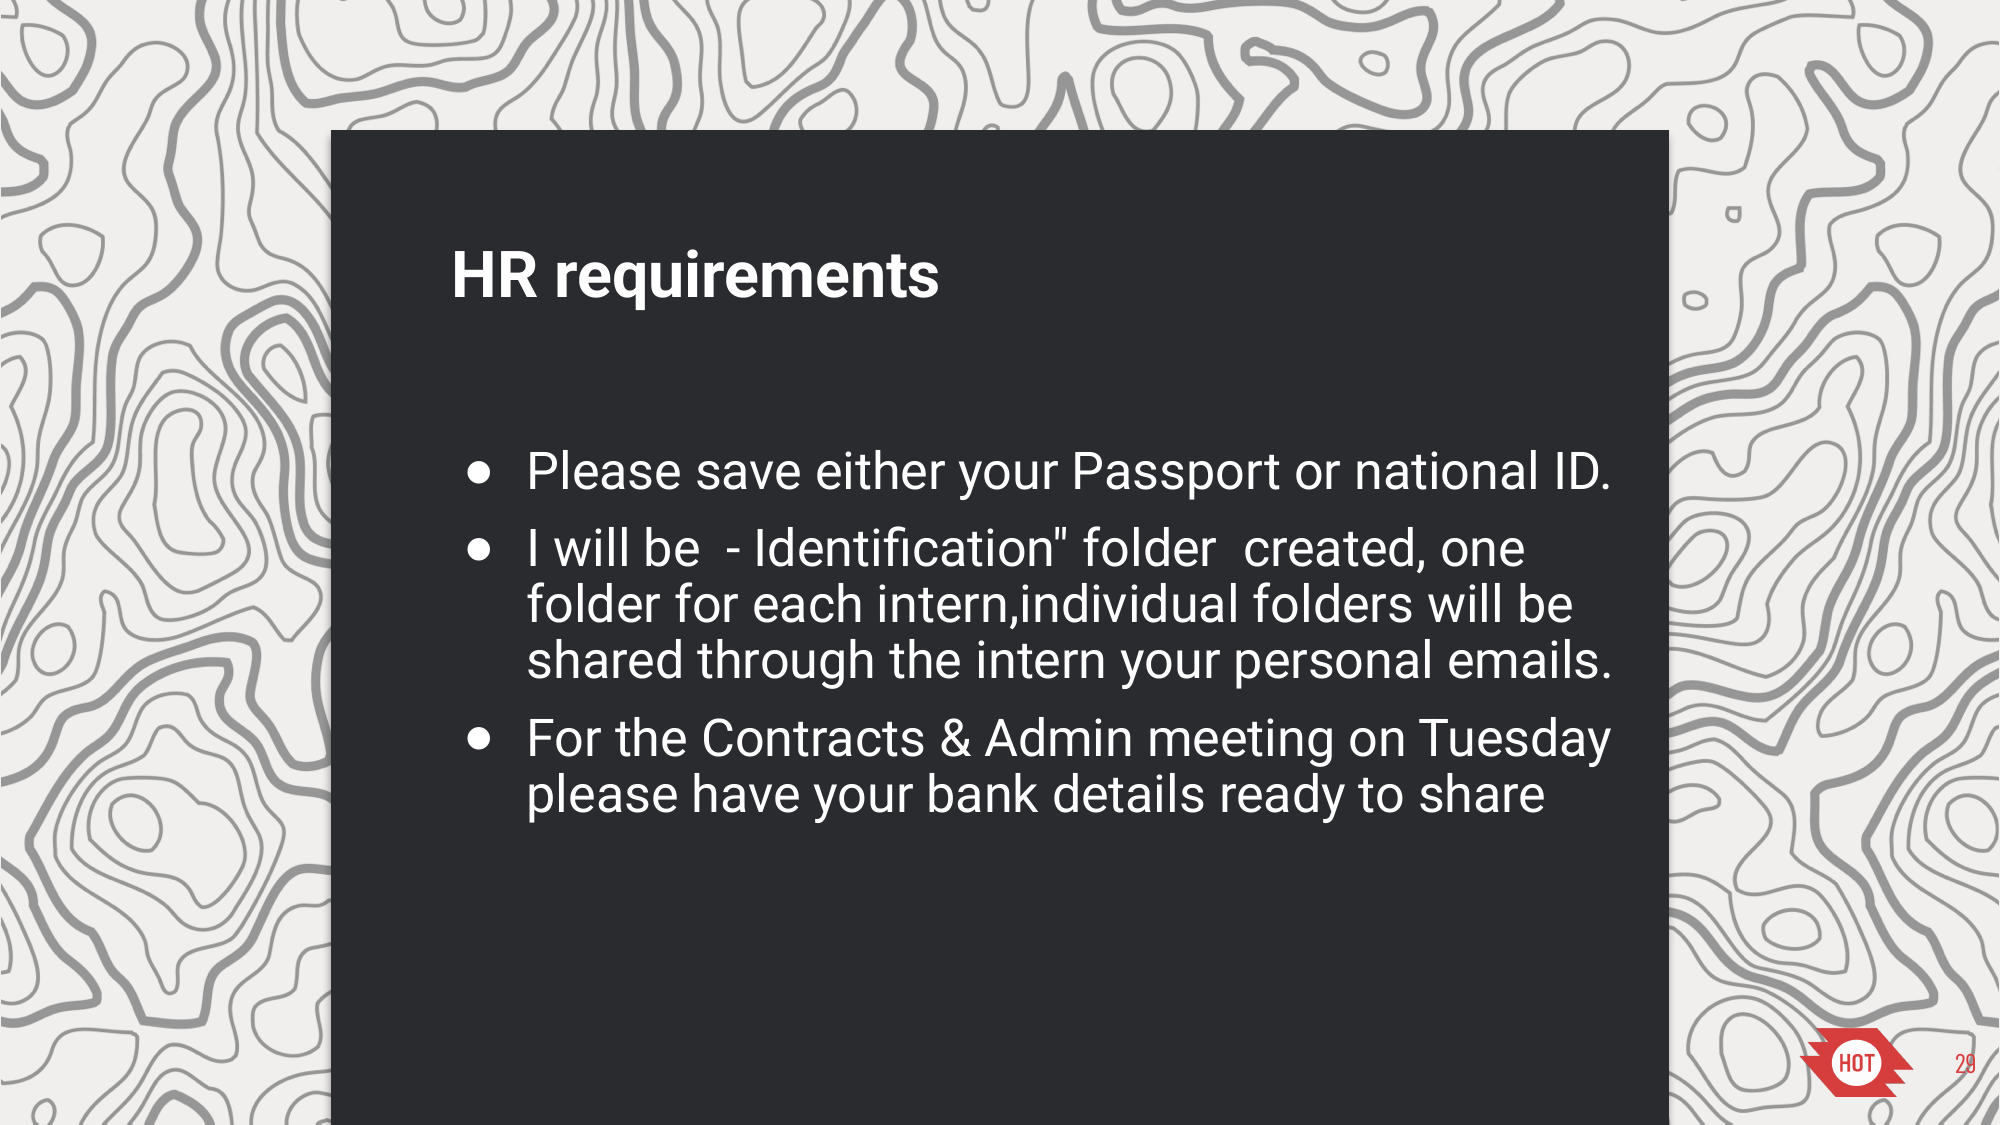

HR requirements
Please save either your Passport or national ID.
I will be  - Identification" folder  created, one folder for each intern,individual folders will be shared through the intern your personal emails.
For the Contracts & Admin meeting on Tuesday please have your bank details ready to share

29